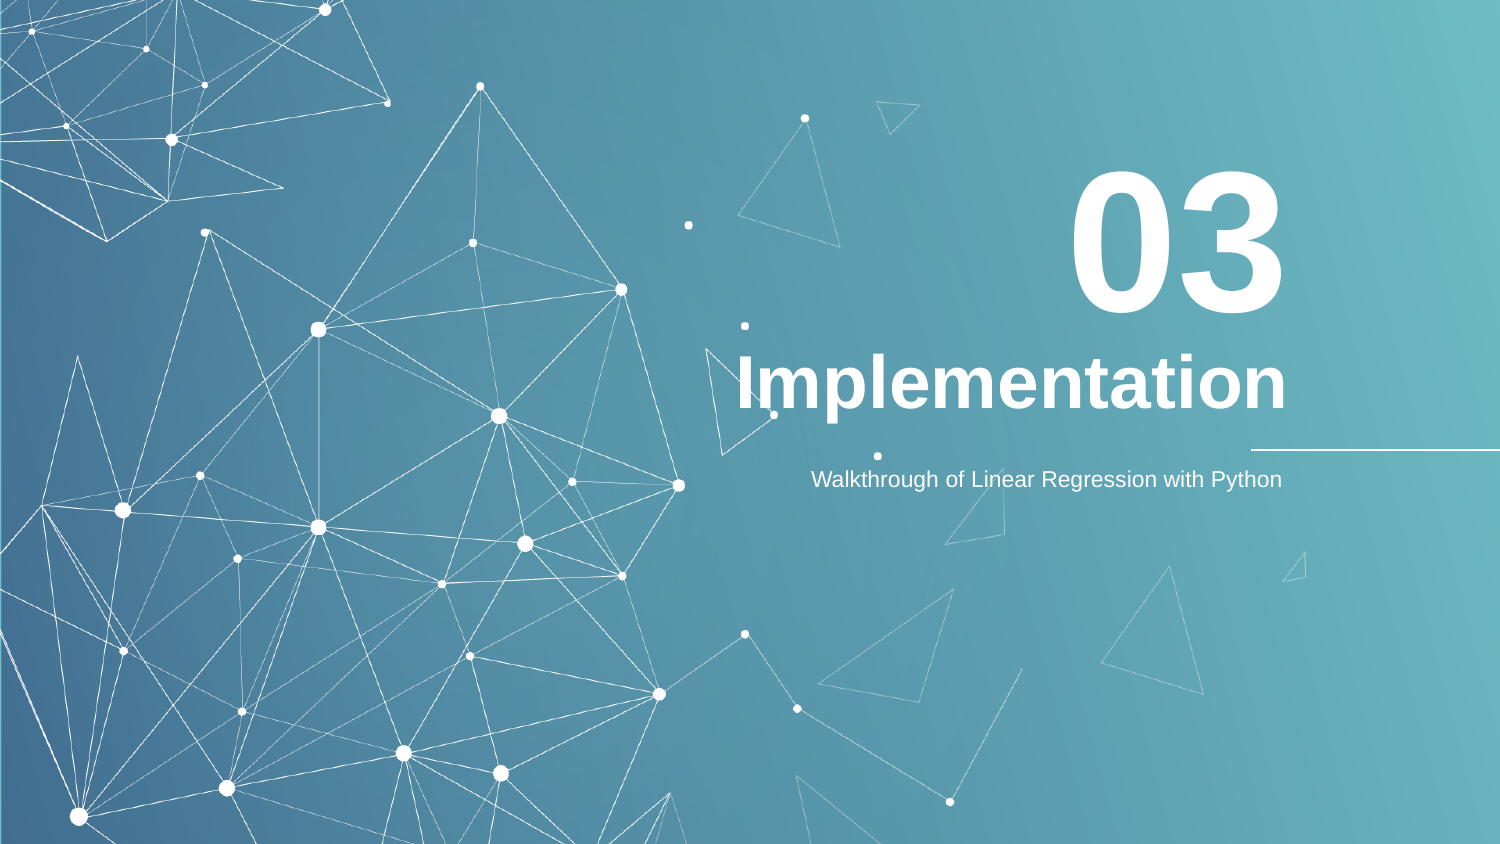

03
# Implementation
Walkthrough of Linear Regression with Python